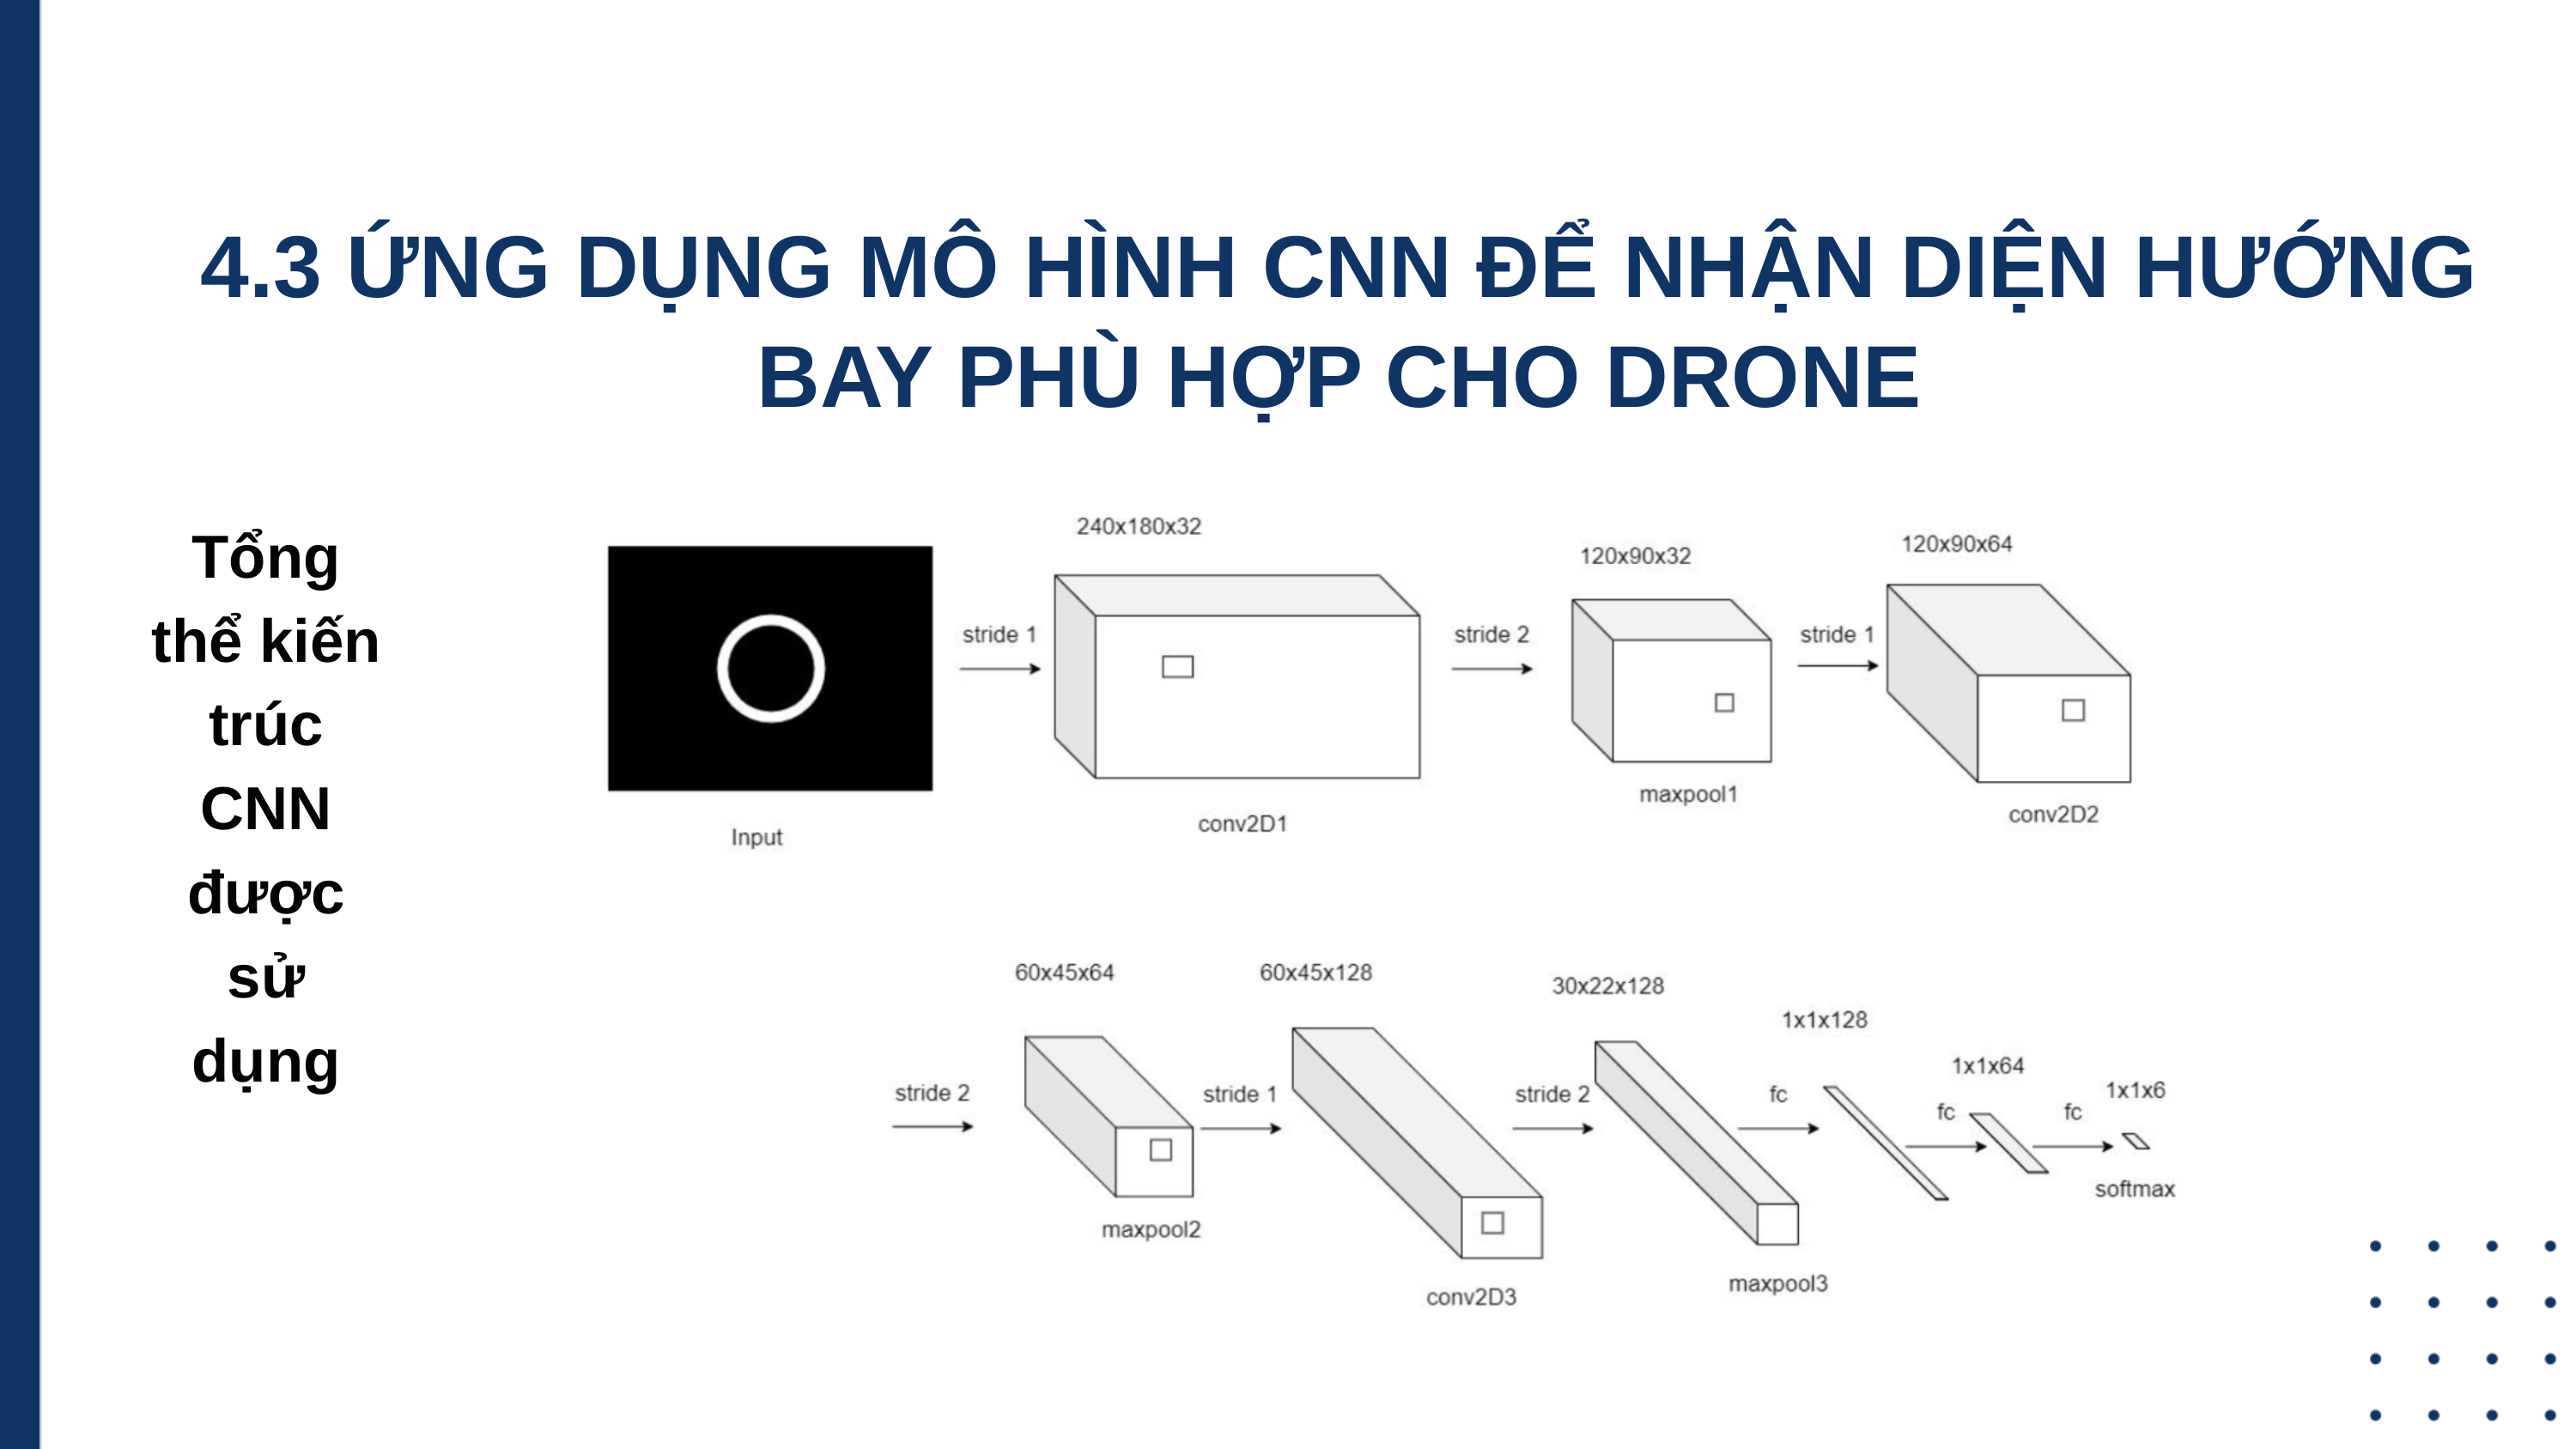

4.3 ỨNG DỤNG MÔ HÌNH CNN ĐỂ NHẬN DIỆN HƯỚNG BAY PHÙ HỢP CHO DRONE

Tổng thể kiến trúc CNN được sử dụng